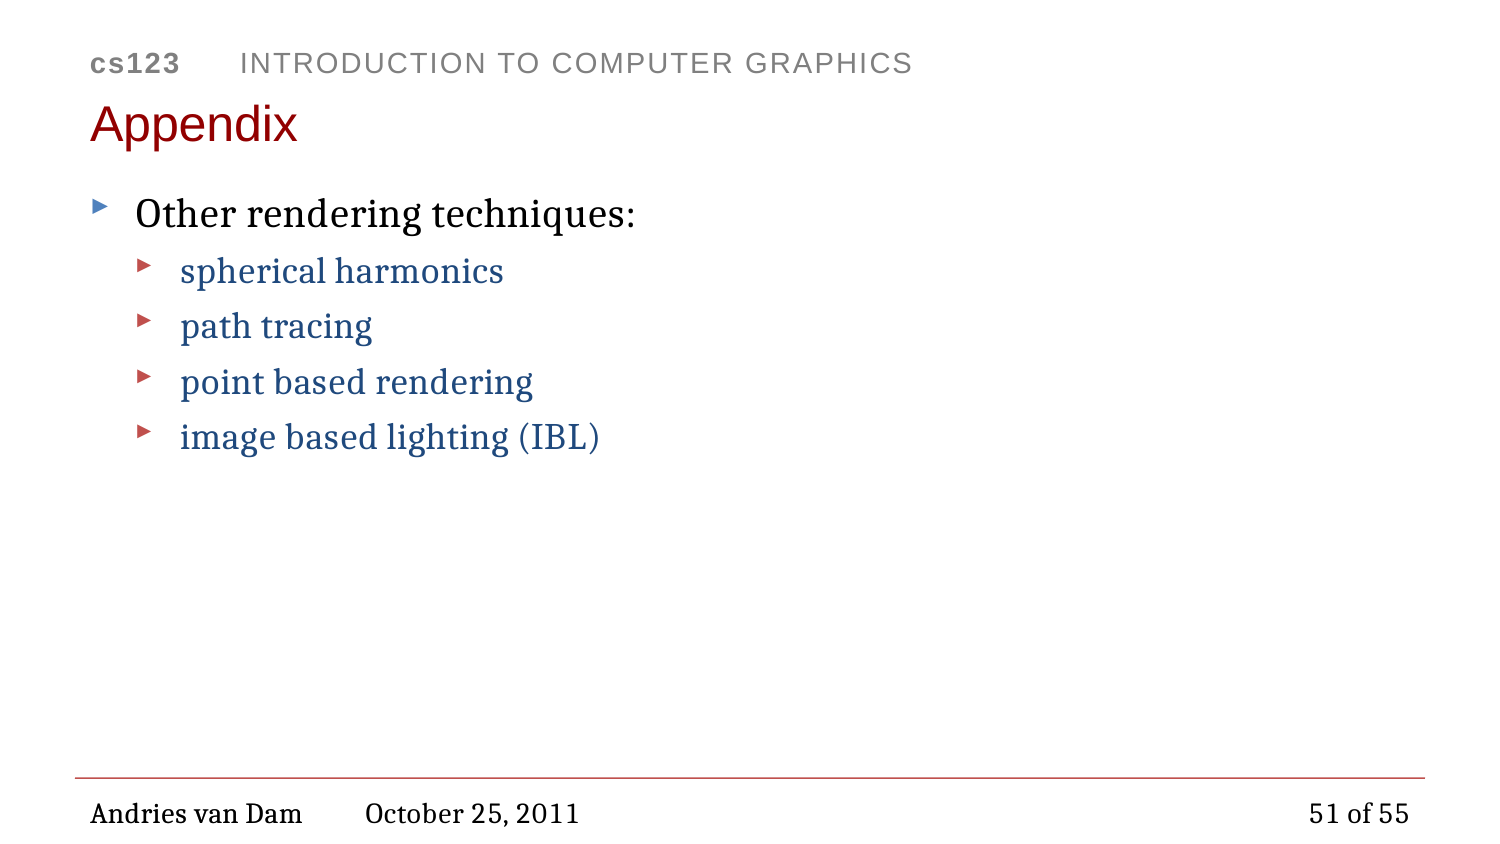

# Appendix
Other rendering techniques:
spherical harmonics
path tracing
point based rendering
image based lighting (IBL)

October 25, 2011
51 of 55